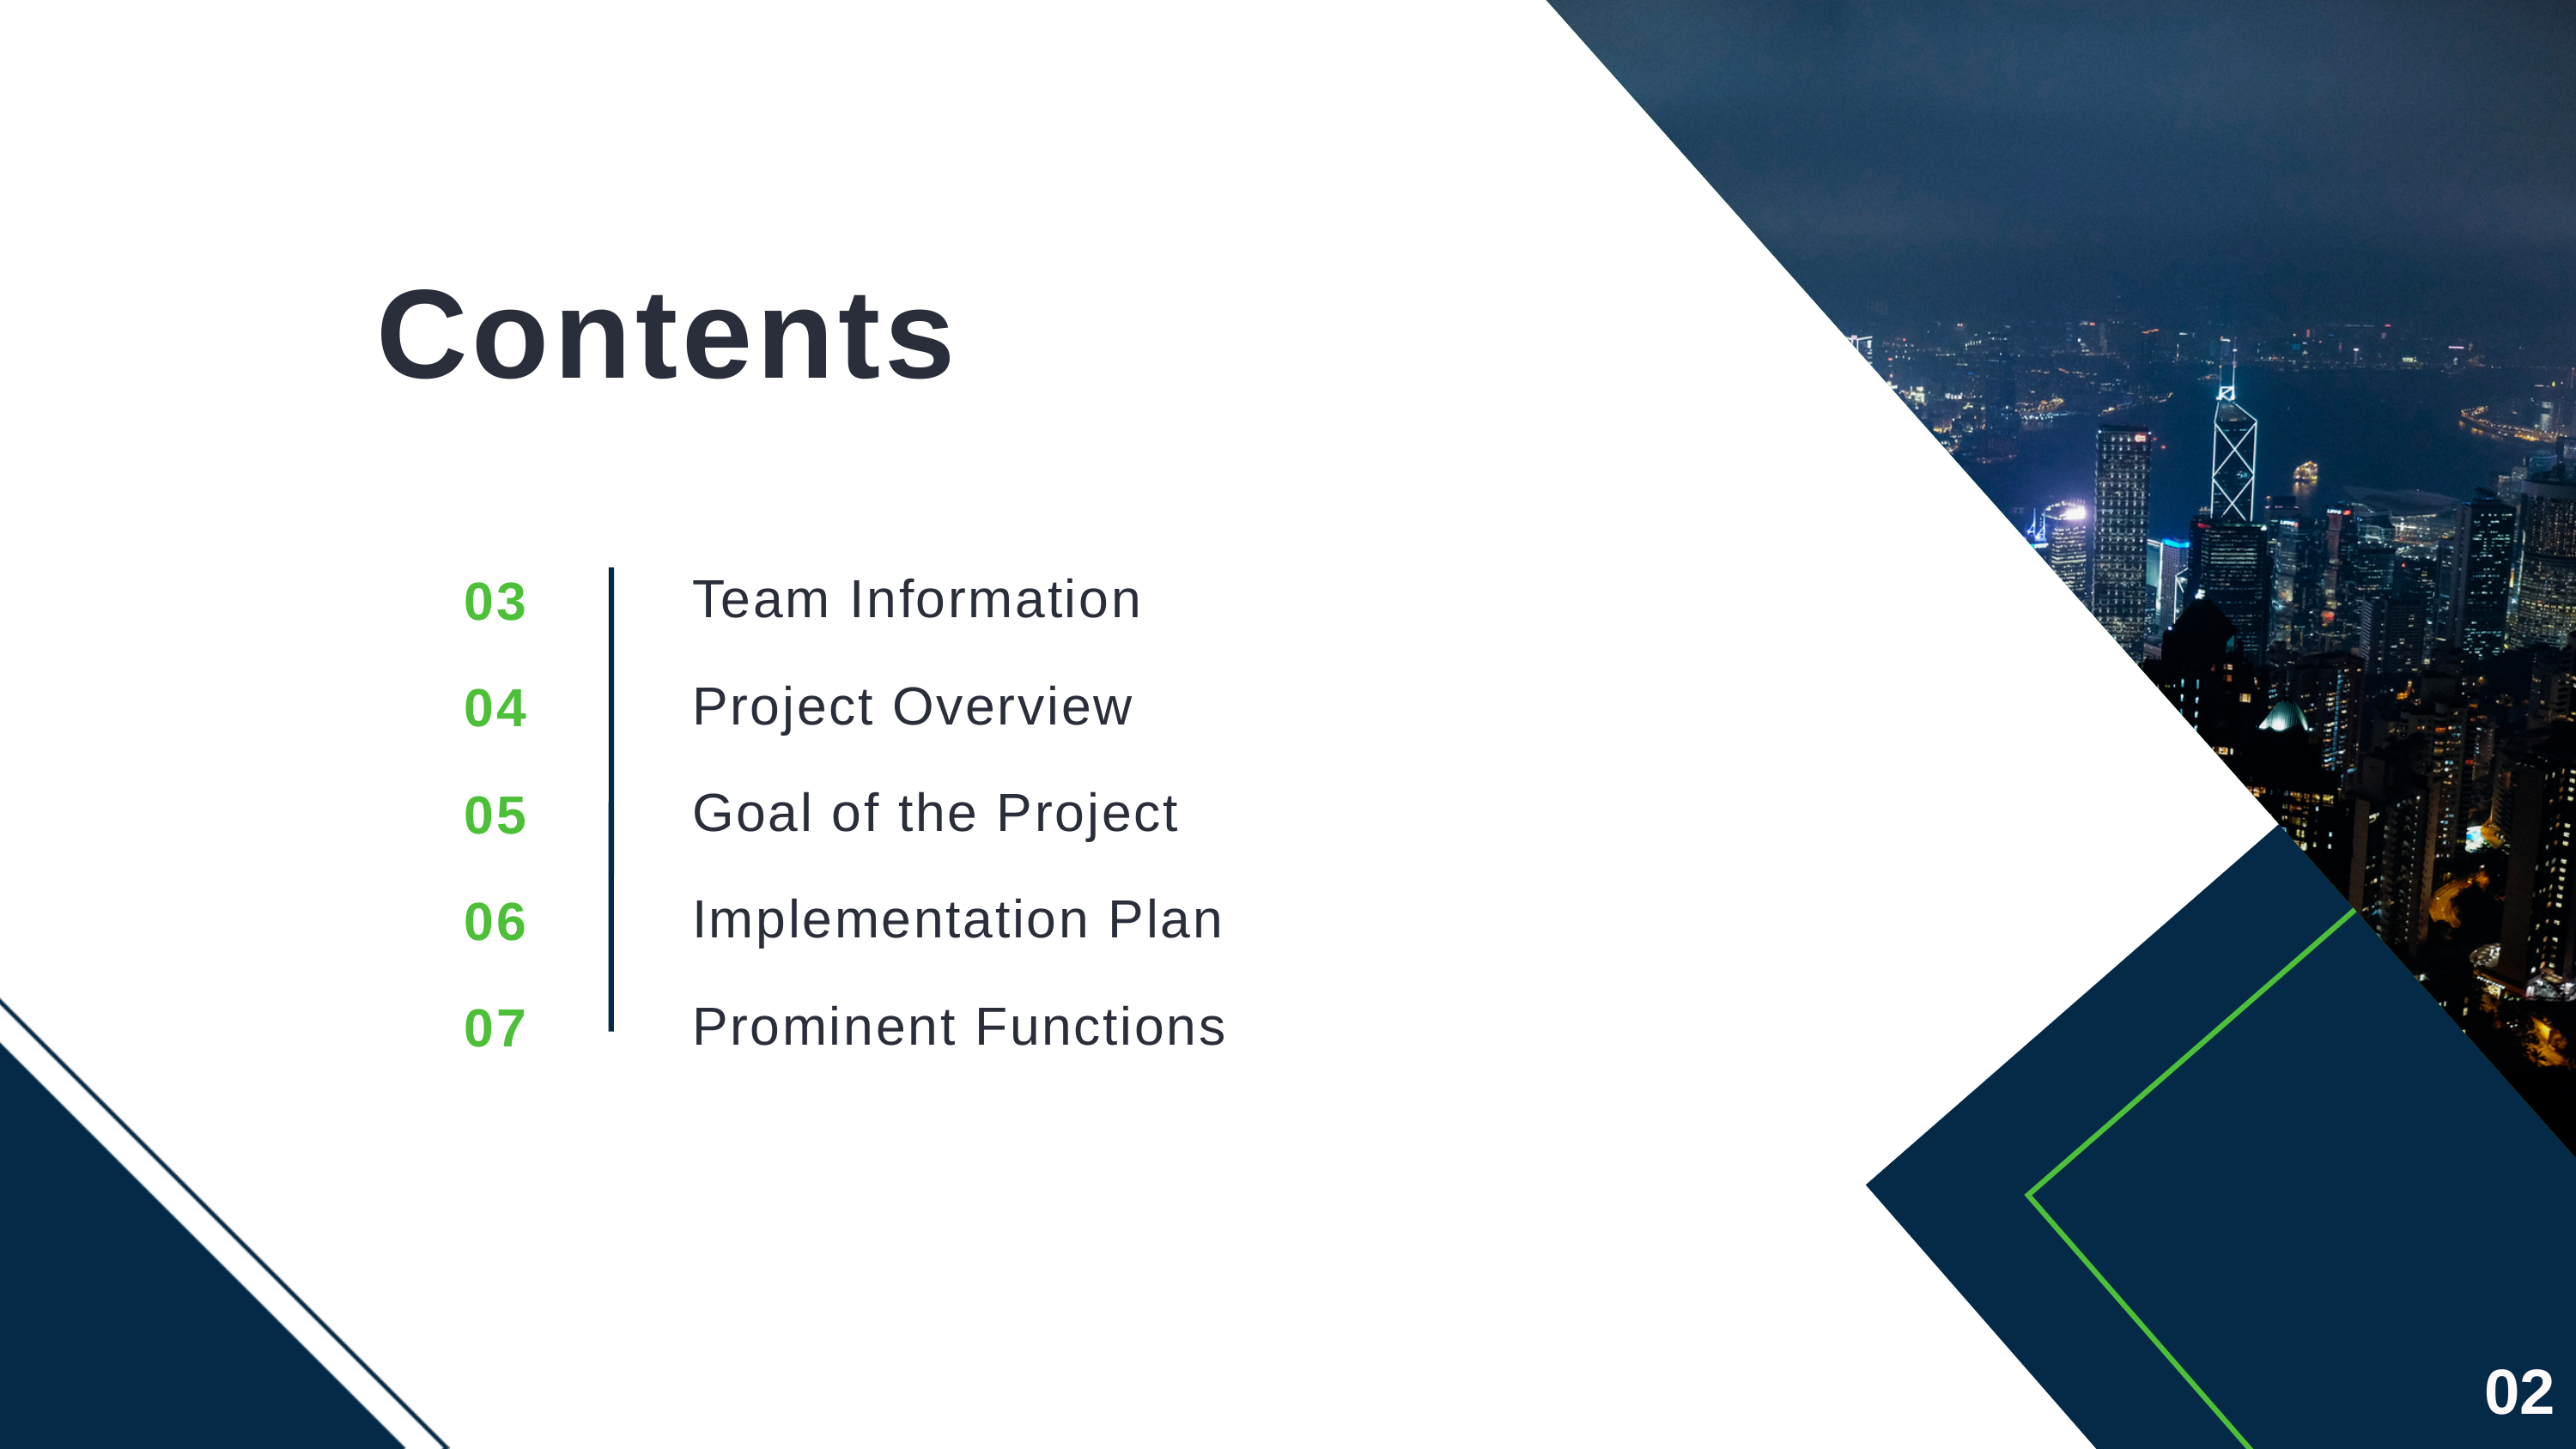

Contents
Team Information
Project Overview
Goal of the Project
Implementation Plan
Prominent Functions

03
04
05
06
07

02